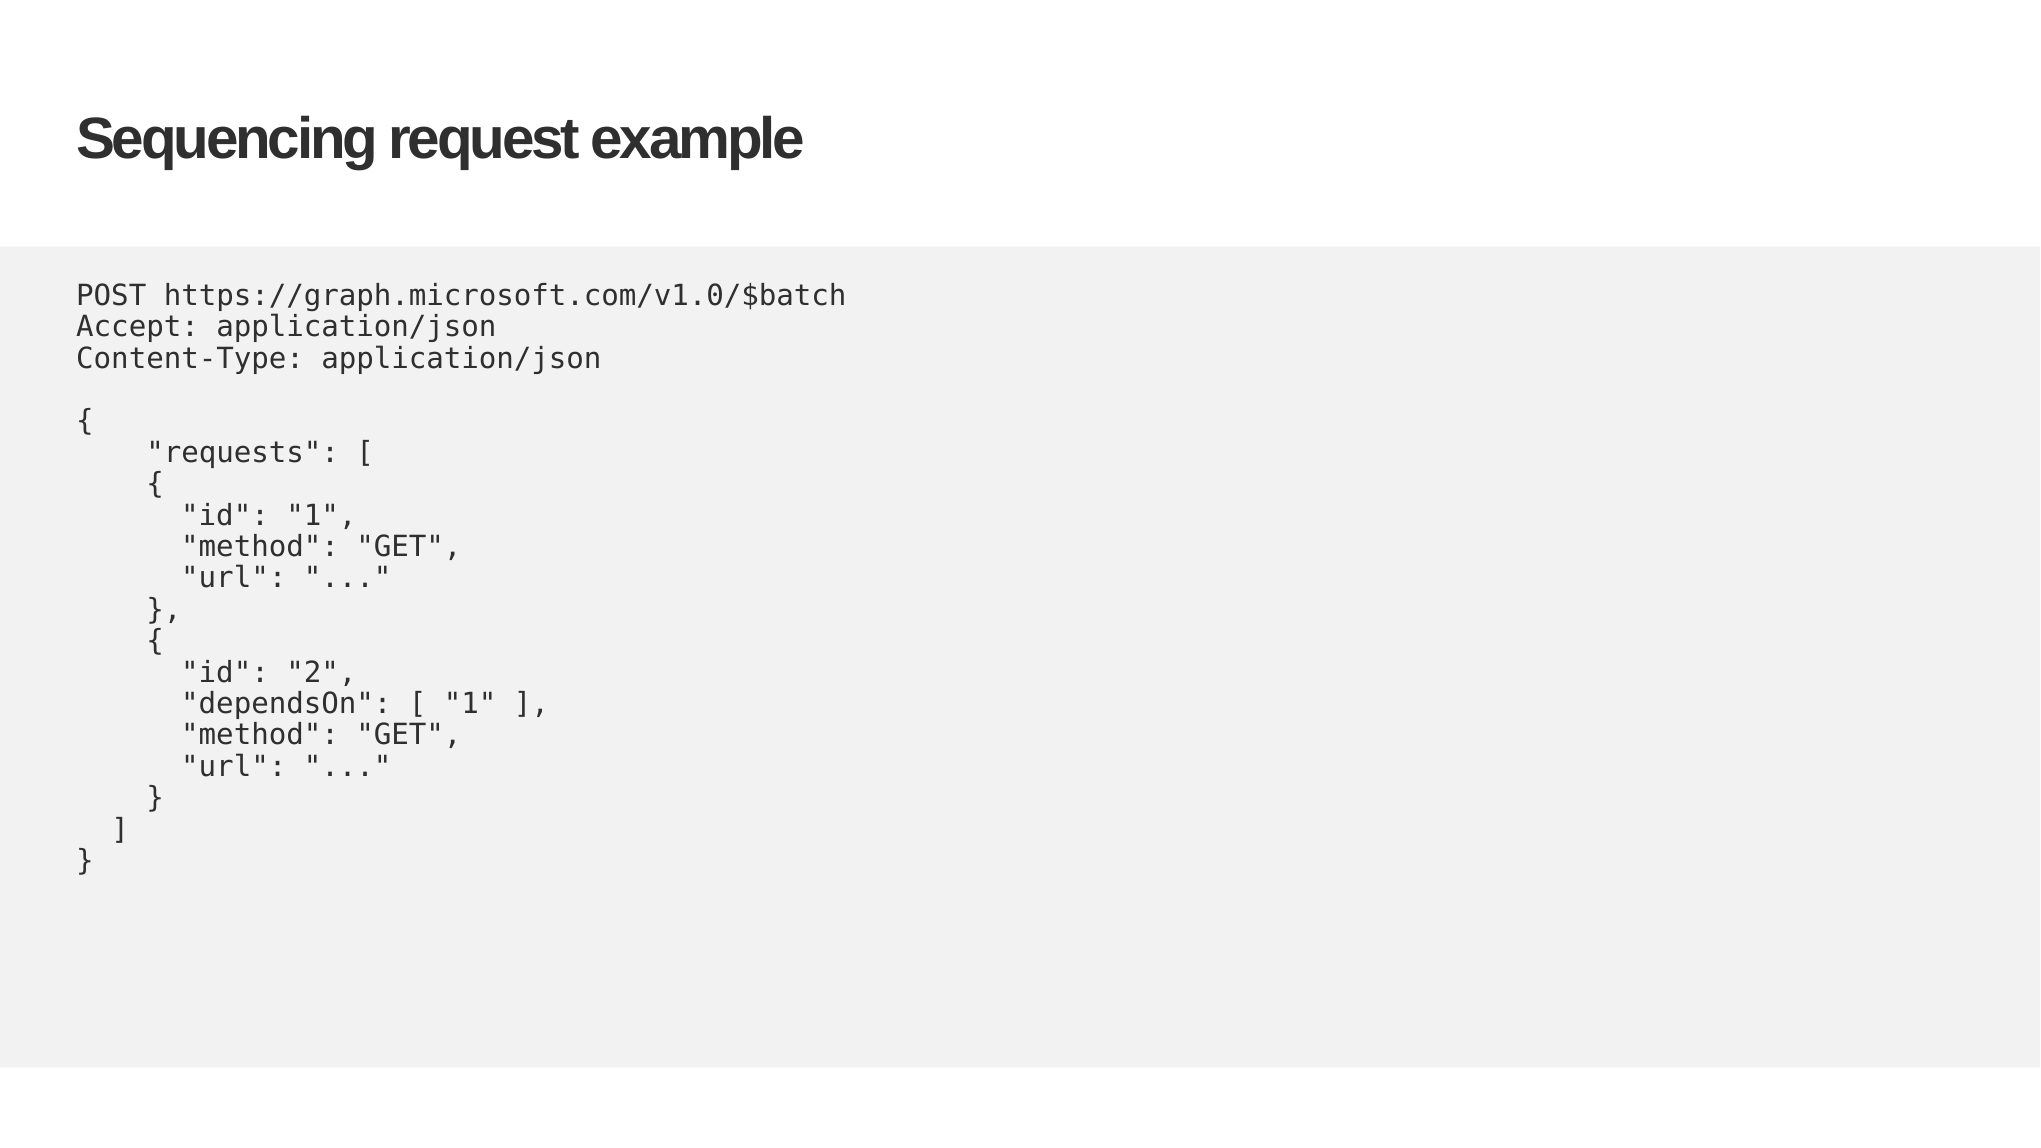

# Sequencing request example

POST https://graph.microsoft.com/v1.0/$batch
Accept: application/json
Content-Type: application/json

{
    "requests": [
    {
      "id": "1",
      "method": "GET",
      "url": "..."
    },
    {
      "id": "2",
      "dependsOn": [ "1" ],
      "method": "GET",
      "url": "..."
    }
  ]
}
GET https://graph.microsoft.com/v1.0/me?$select=id,displayName,mail&$expand=extensions